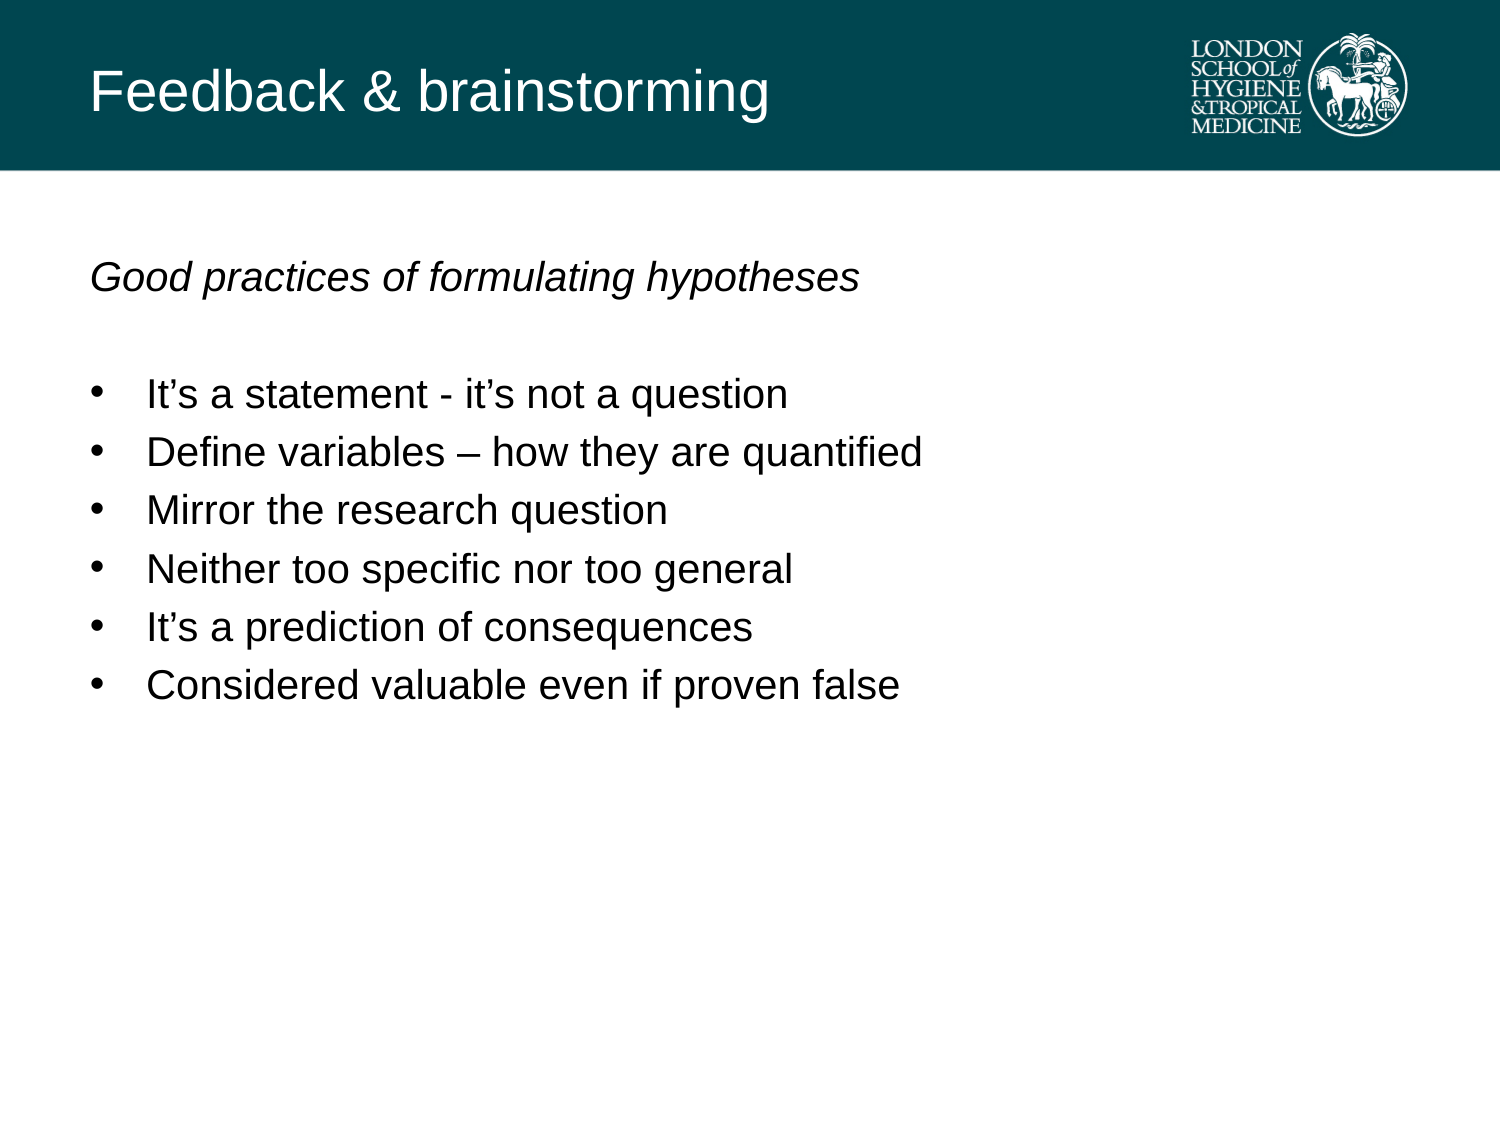

# Feedback & brainstorming
Good practices of formulating hypotheses

It’s a statement - it’s not a question
Define variables – how they are quantified
Mirror the research question
Neither too specific nor too general
It’s a prediction of consequences
Considered valuable even if proven false